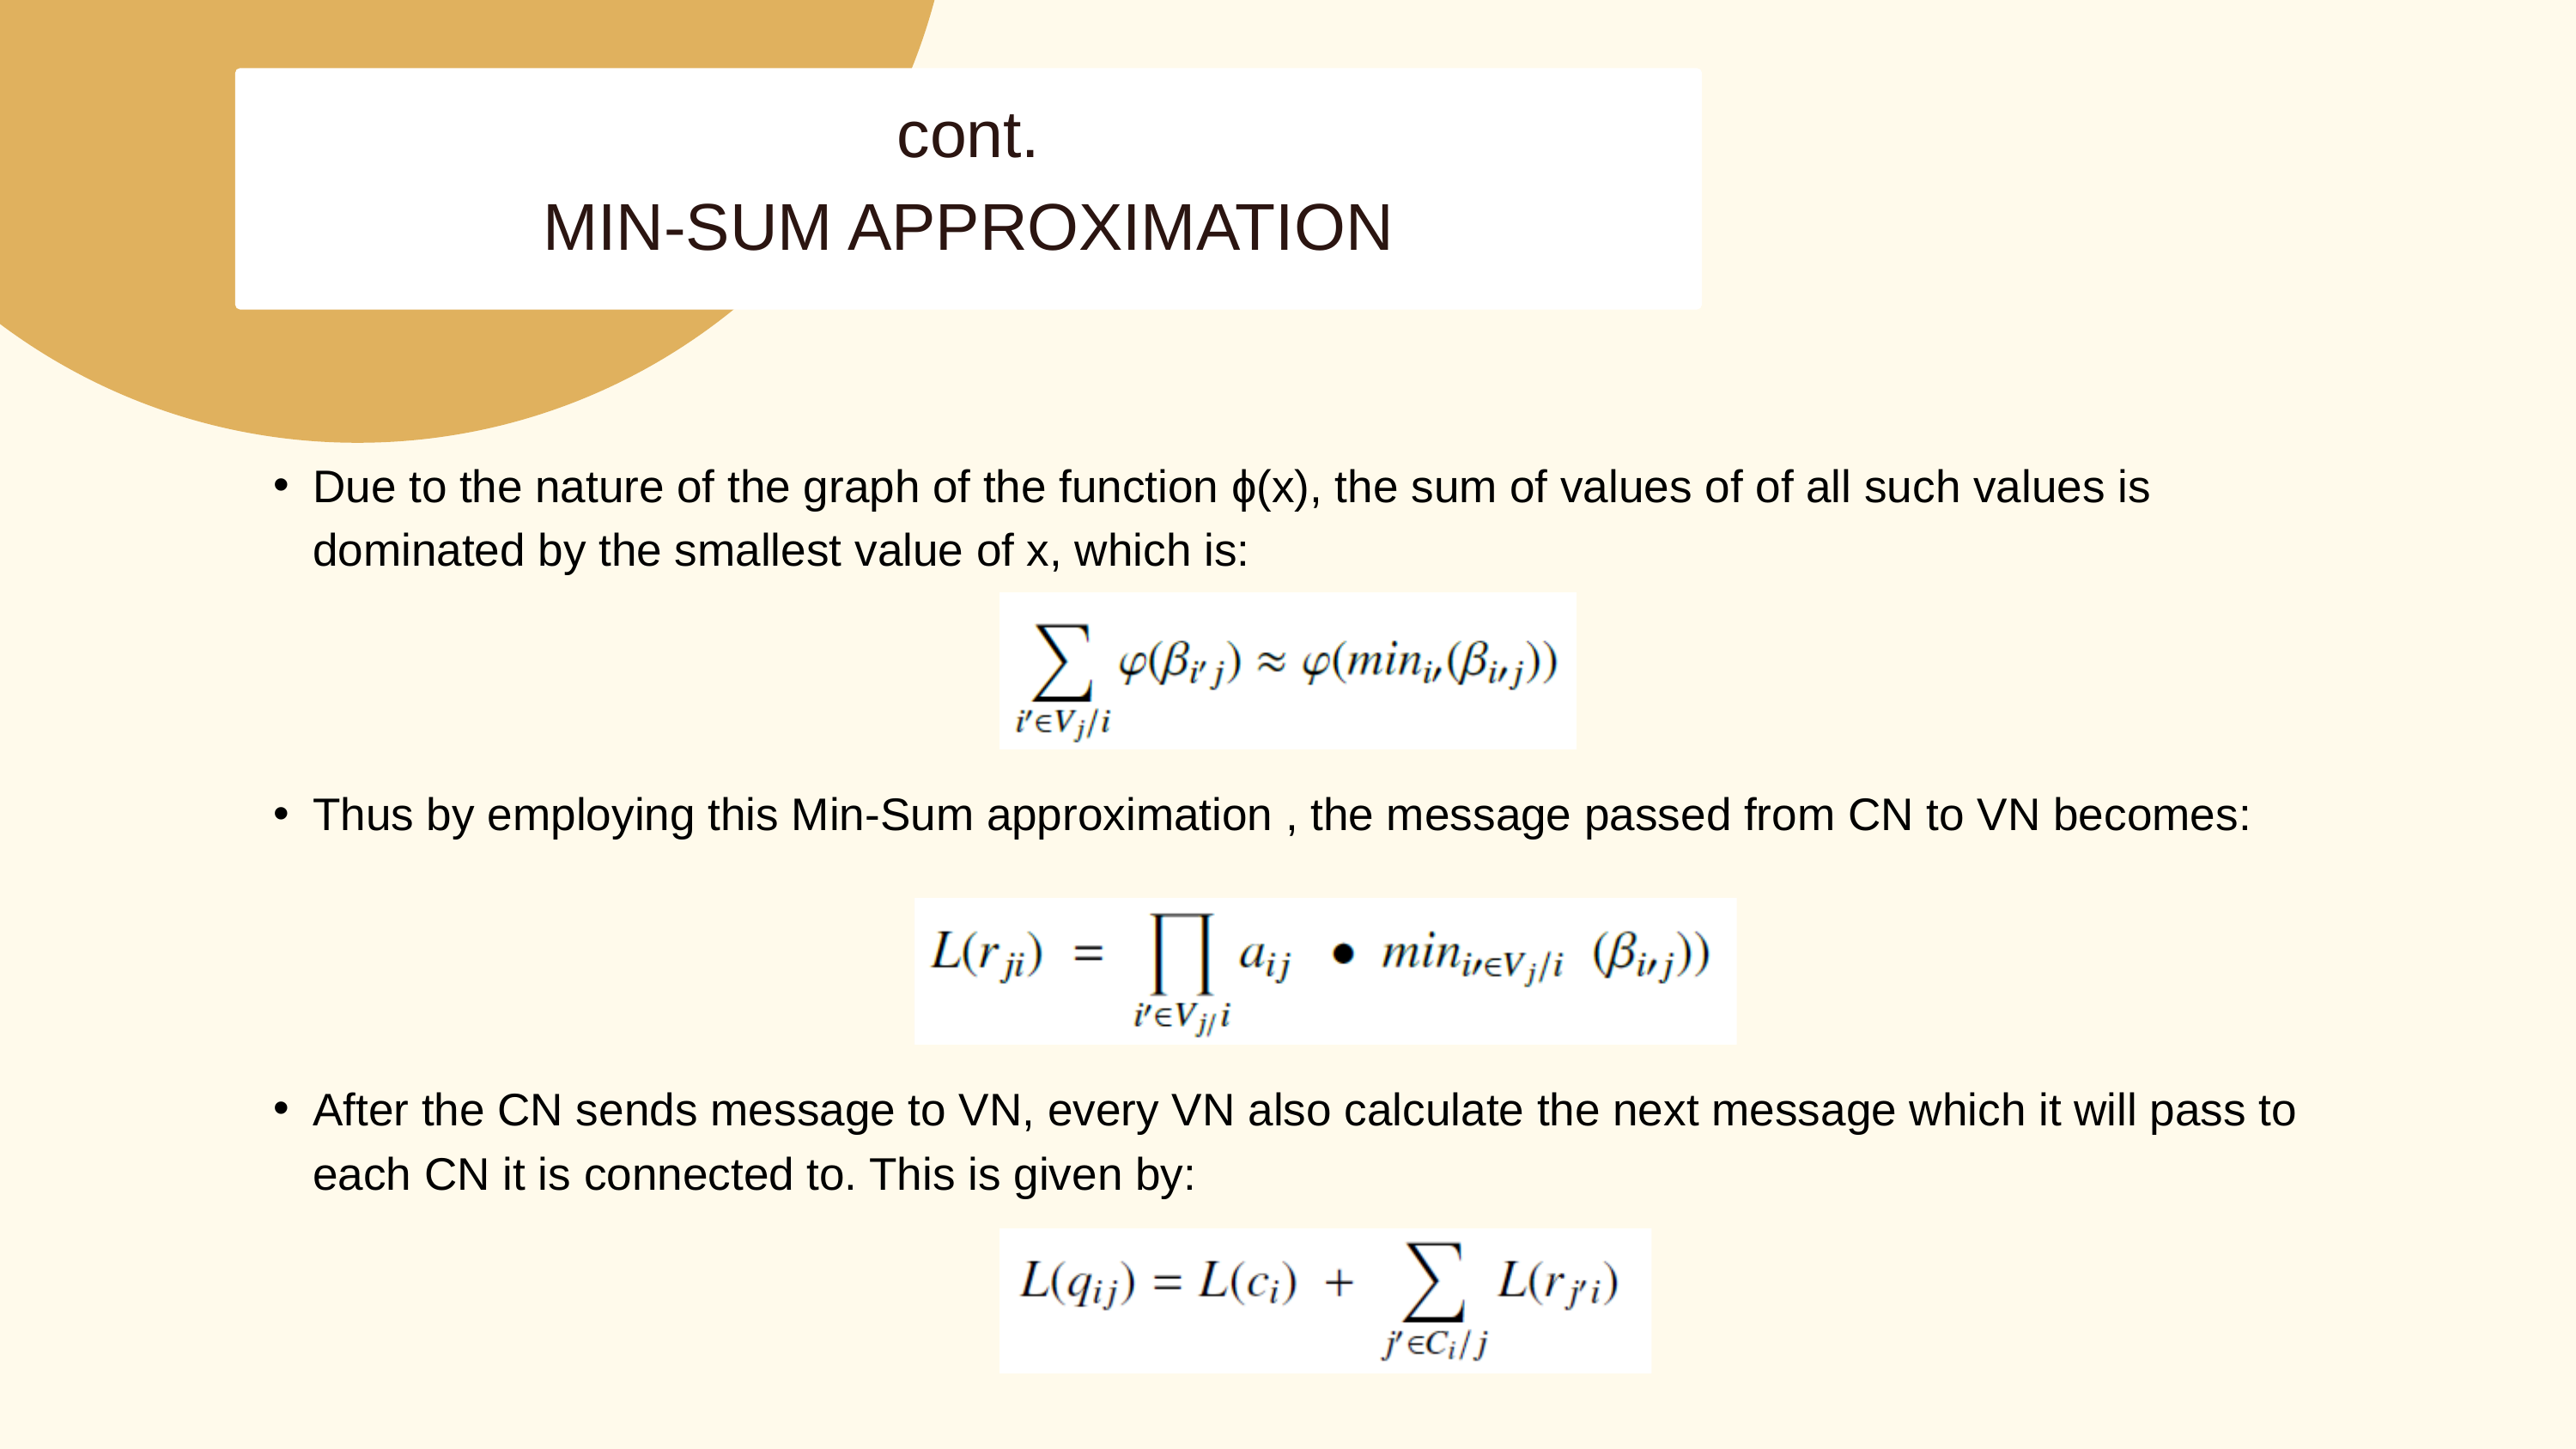

cont.
MIN-SUM APPROXIMATION

Due to the nature of the graph of the function ɸ(x), the sum of values of of all such values is dominated by the smallest value of x, which is:

Thus by employing this Min-Sum approximation , the message passed from CN to VN becomes:

After the CN sends message to VN, every VN also calculate the next message which it will pass to each CN it is connected to. This is given by: